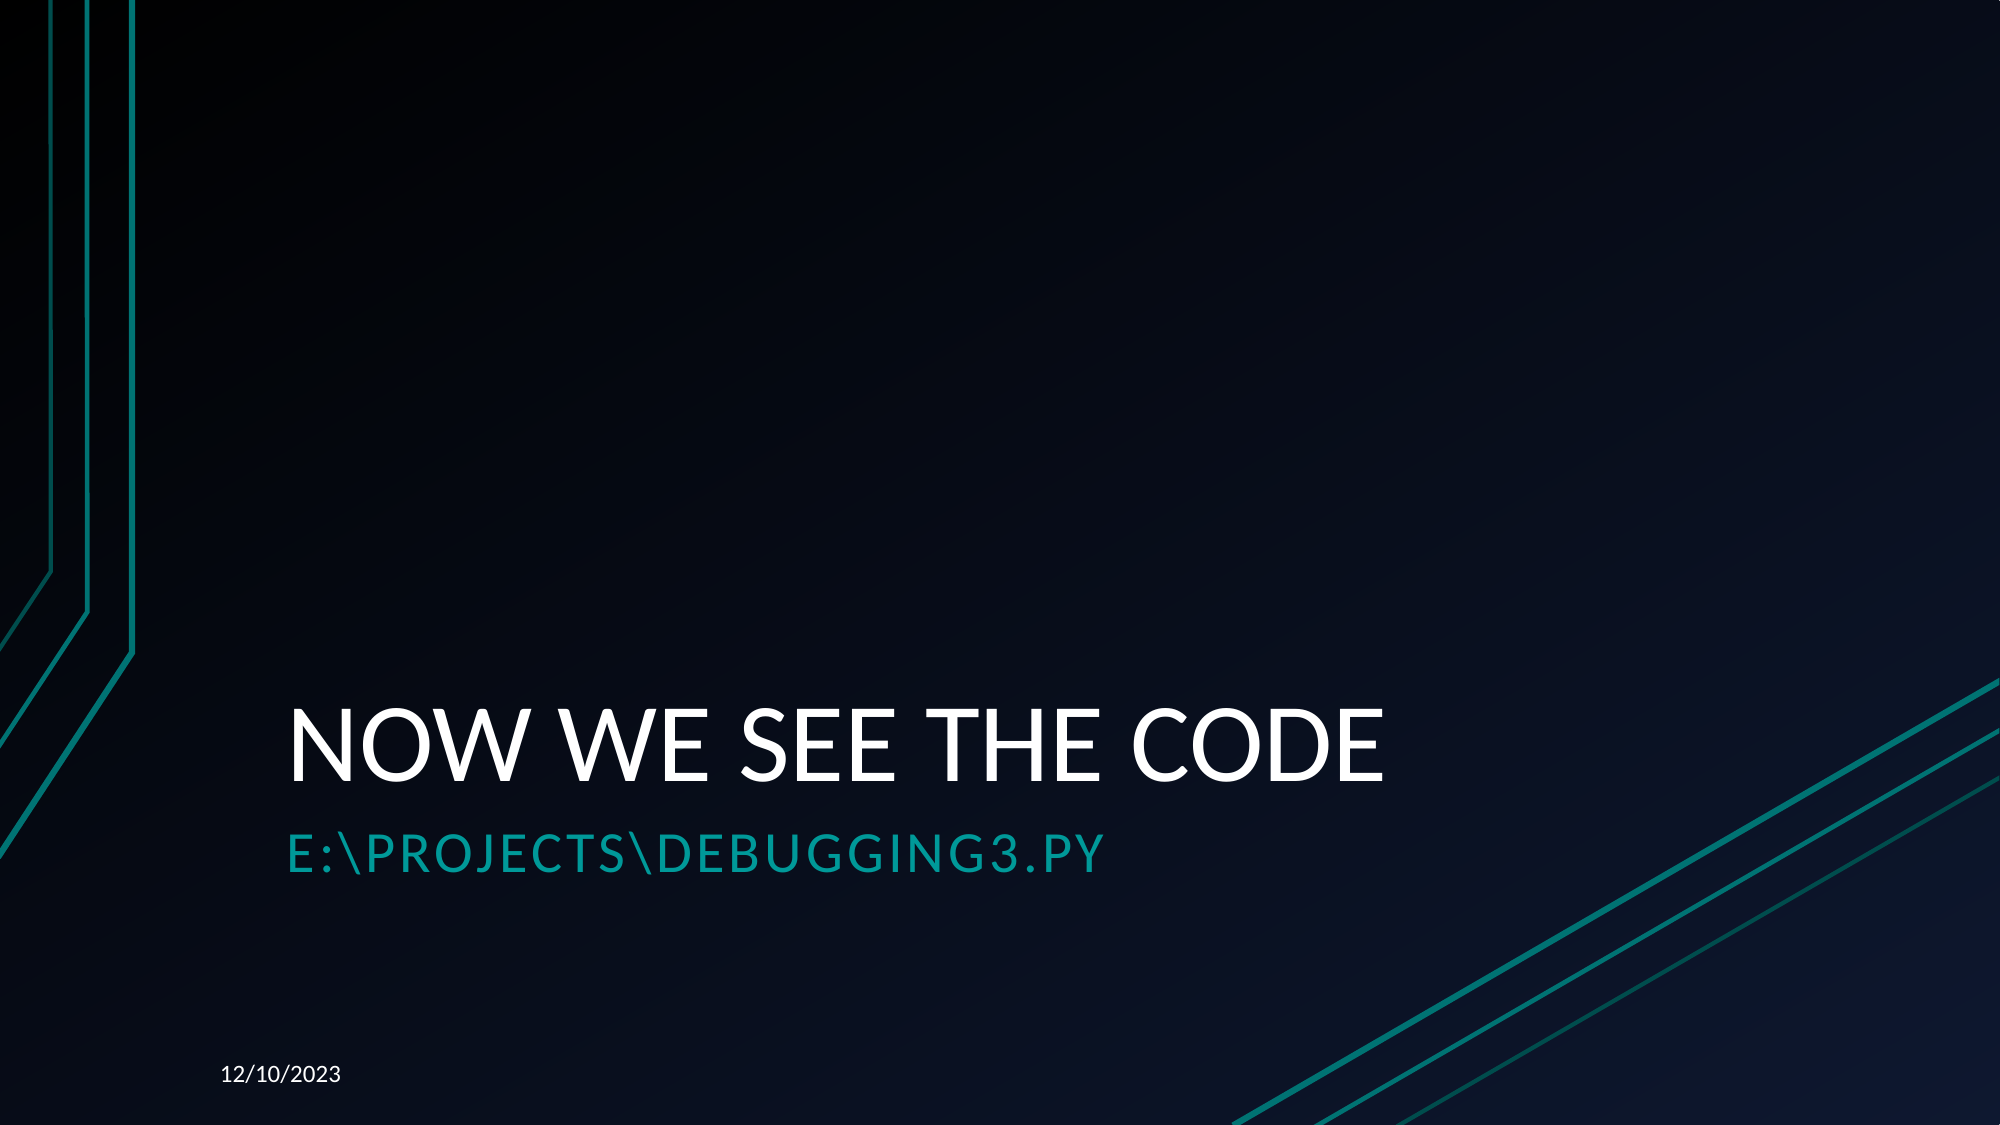

# NOW WE SEE THE CODE
E:\projects\debugging3.py
12/10/2023